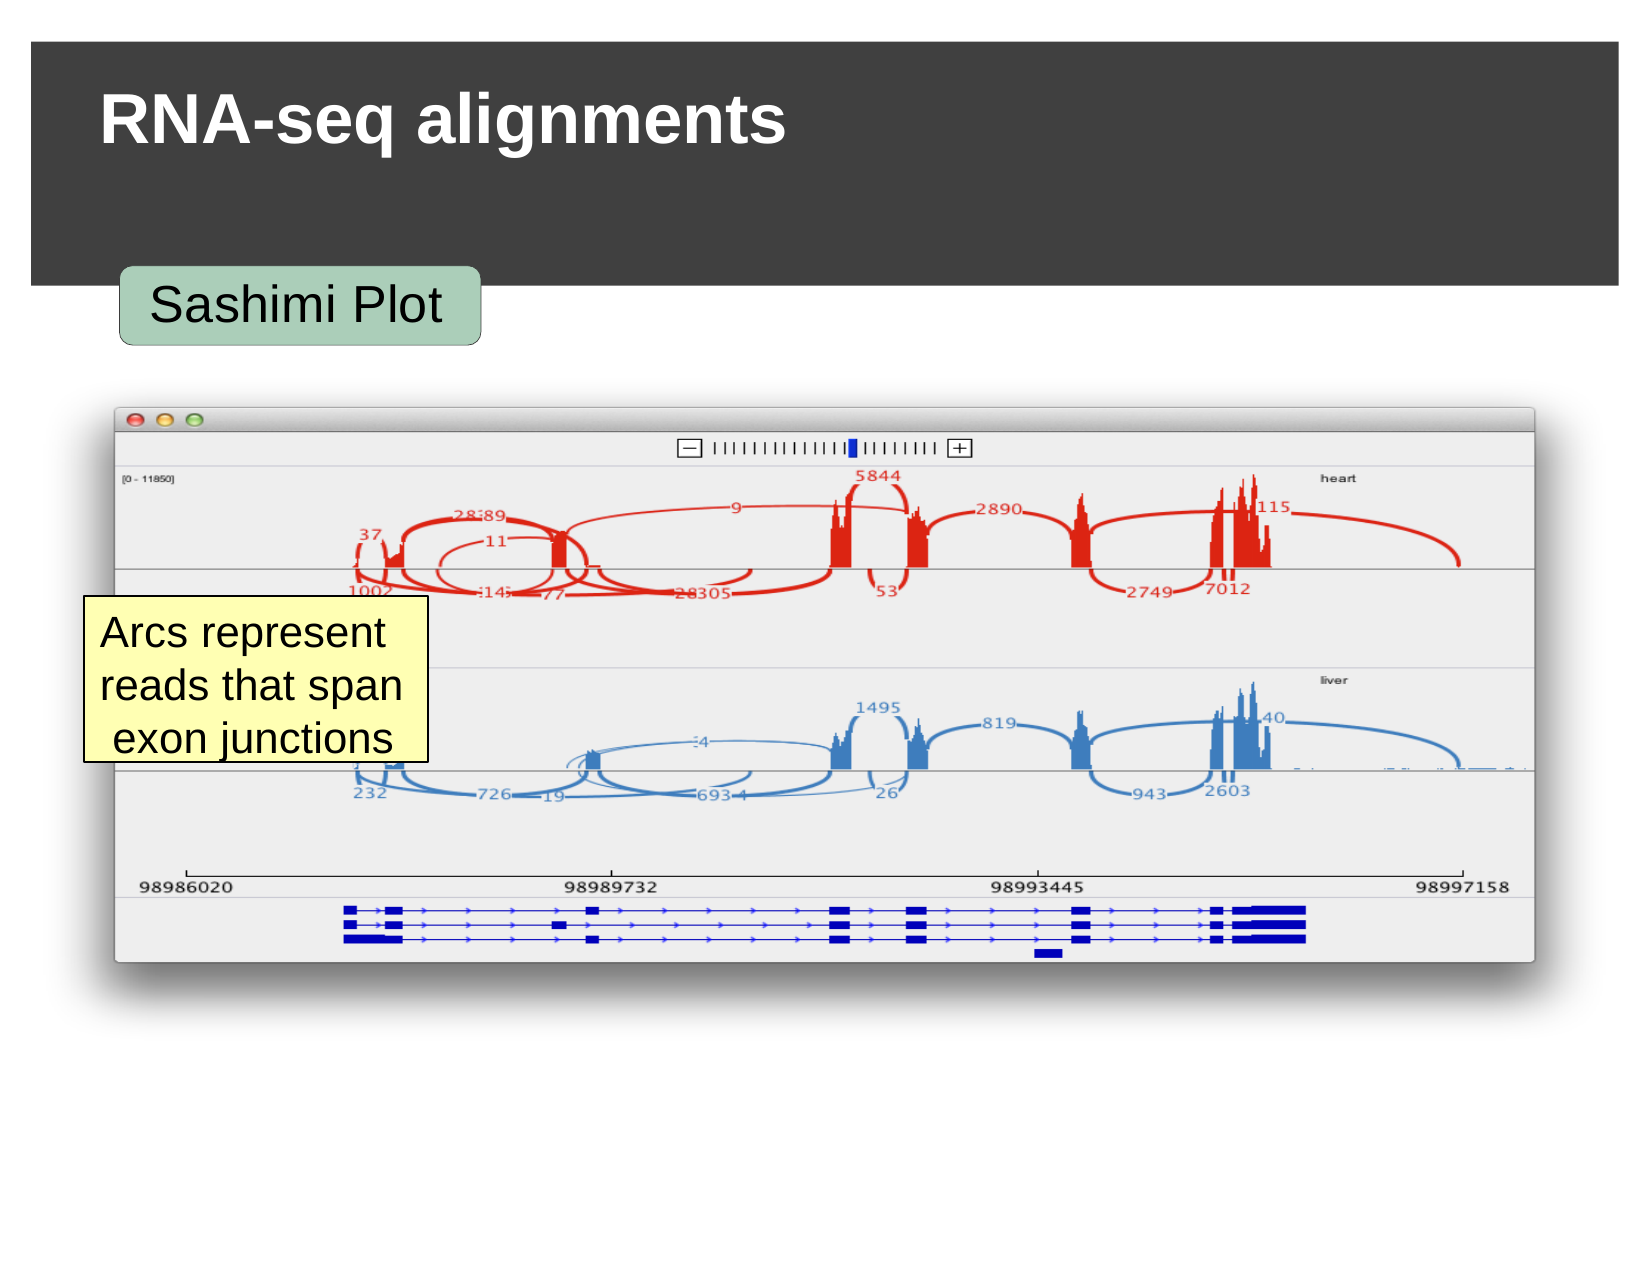

# RNA-seq alignments

Sashimi Plot

Arcs represent  reads that span  exon junctions